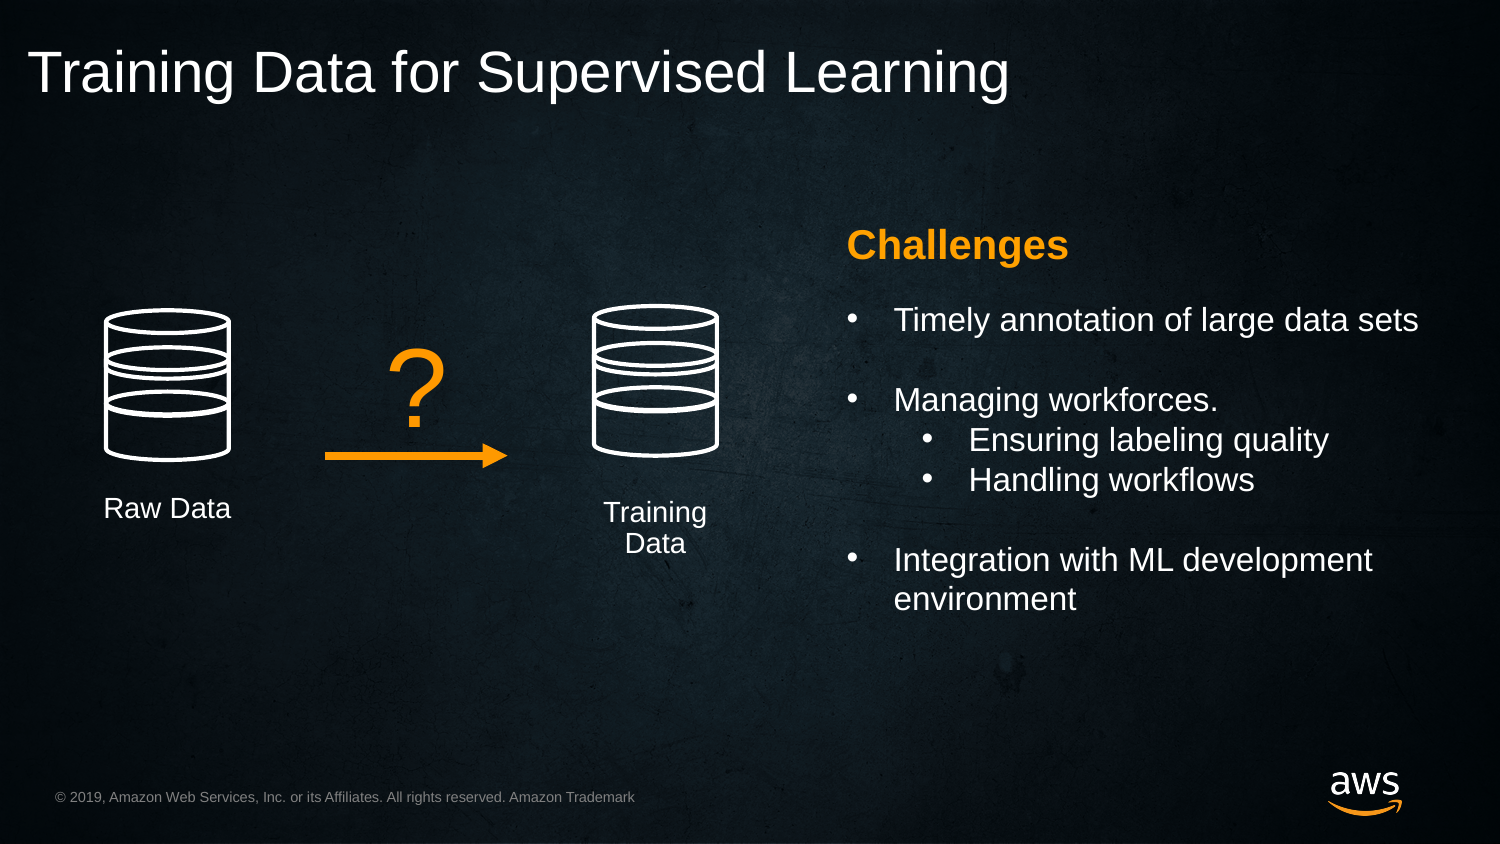

Training Data for Supervised Learning
Challenges
Timely annotation of large data sets

Managing workforces.
Ensuring labeling quality
Handling workflows

Integration with ML development environment
?

Training
Data
Raw Data